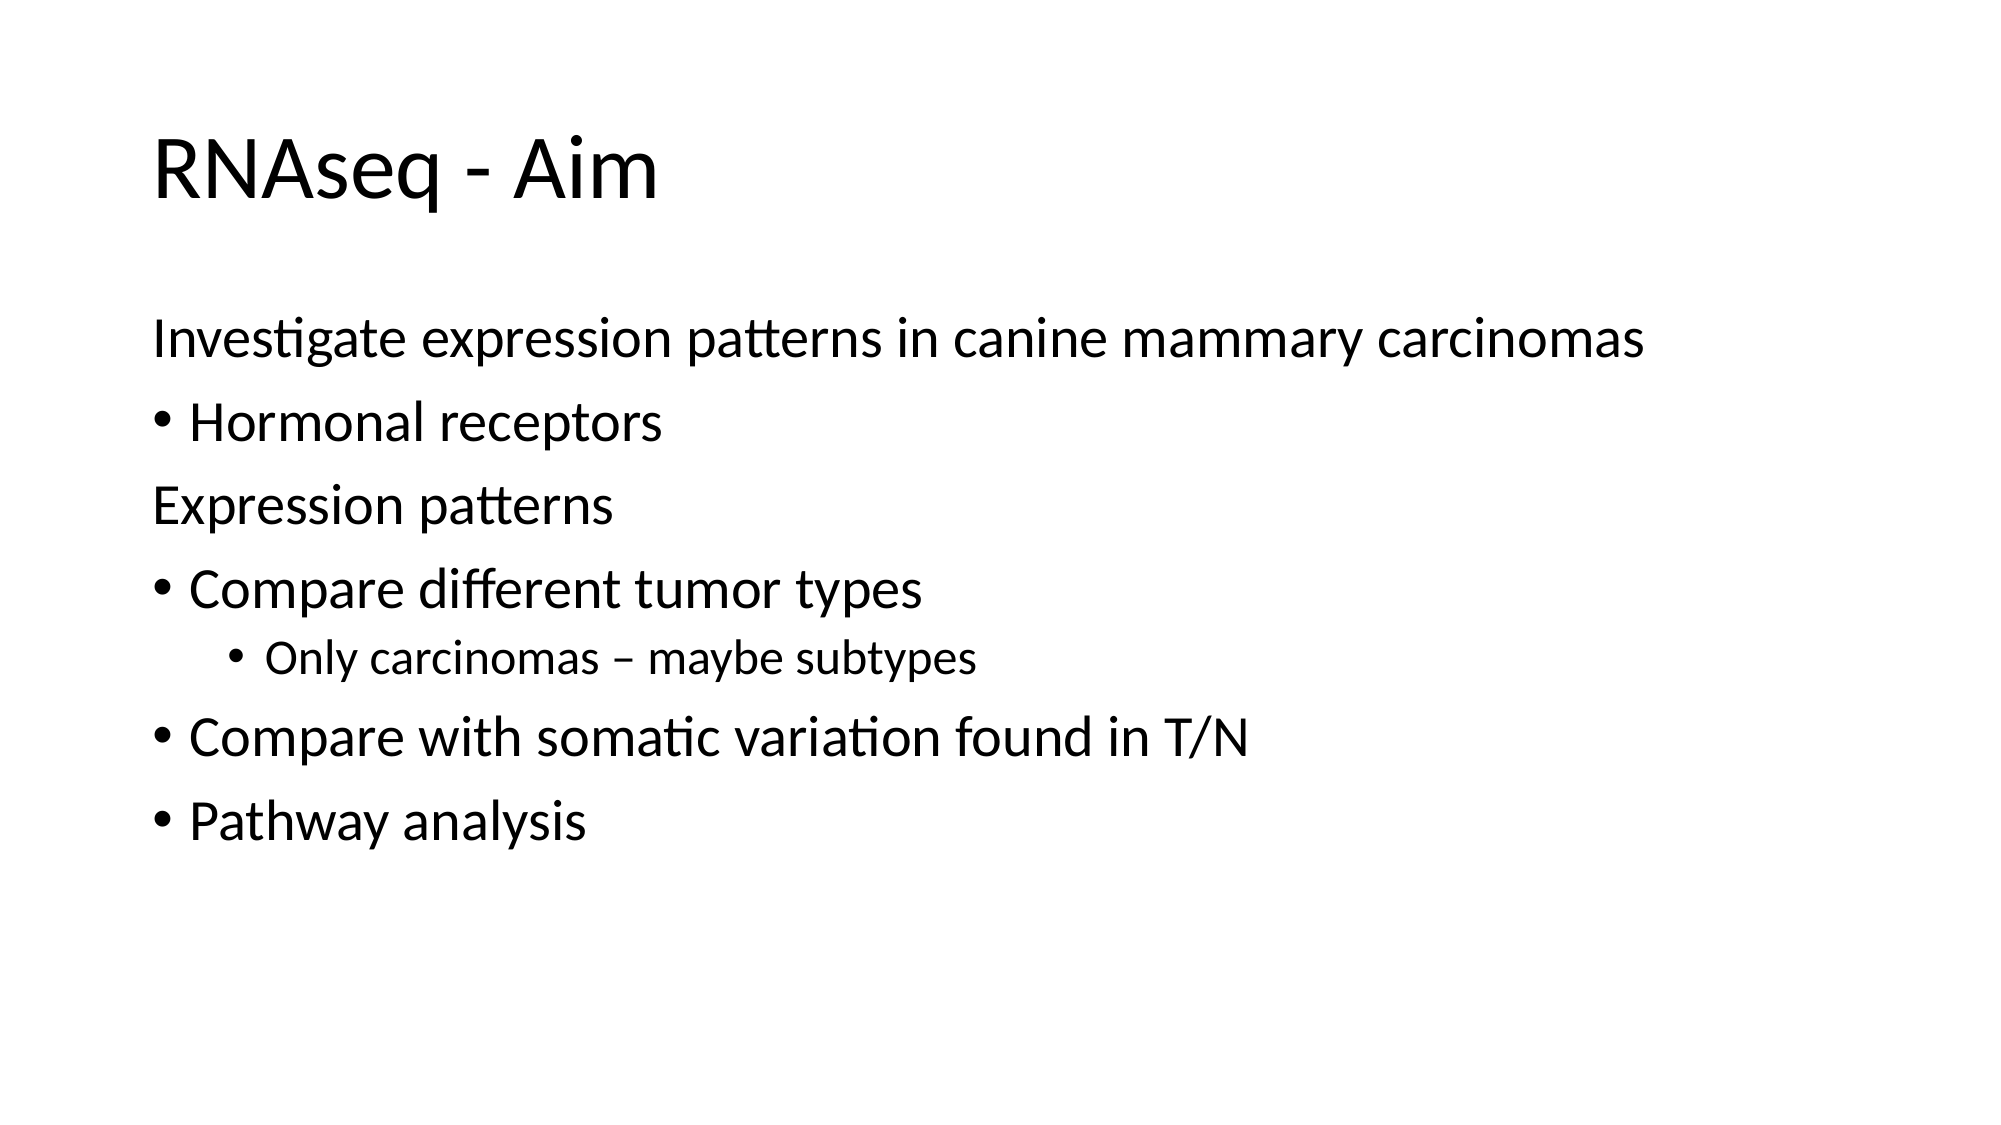

# RNAseq - Aim
Investigate expression patterns in canine mammary carcinomas
Hormonal receptors
Expression patterns
Compare different tumor types
Only carcinomas – maybe subtypes
Compare with somatic variation found in T/N
Pathway analysis